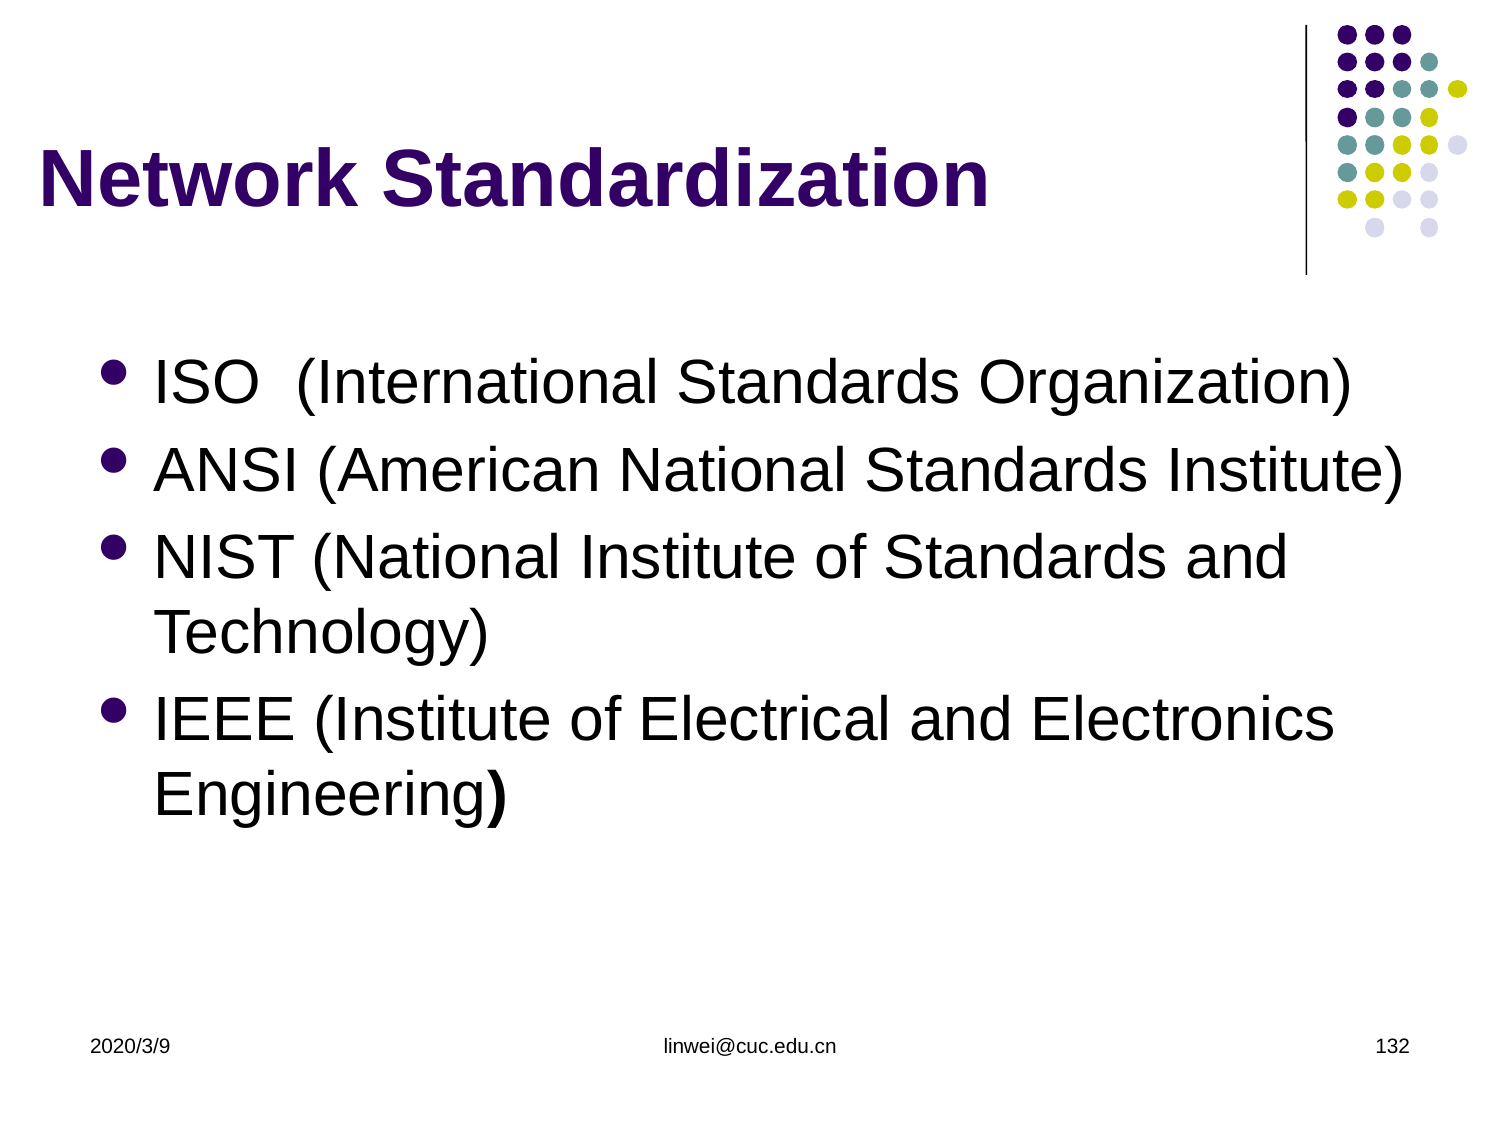

# Network Standardization
ISO  (International Standards Organization)
ANSI (American National Standards Institute)
NIST (National Institute of Standards and Technology)
IEEE (Institute of Electrical and Electronics Engineering)

2020/3/9
linwei@cuc.edu.cn
132